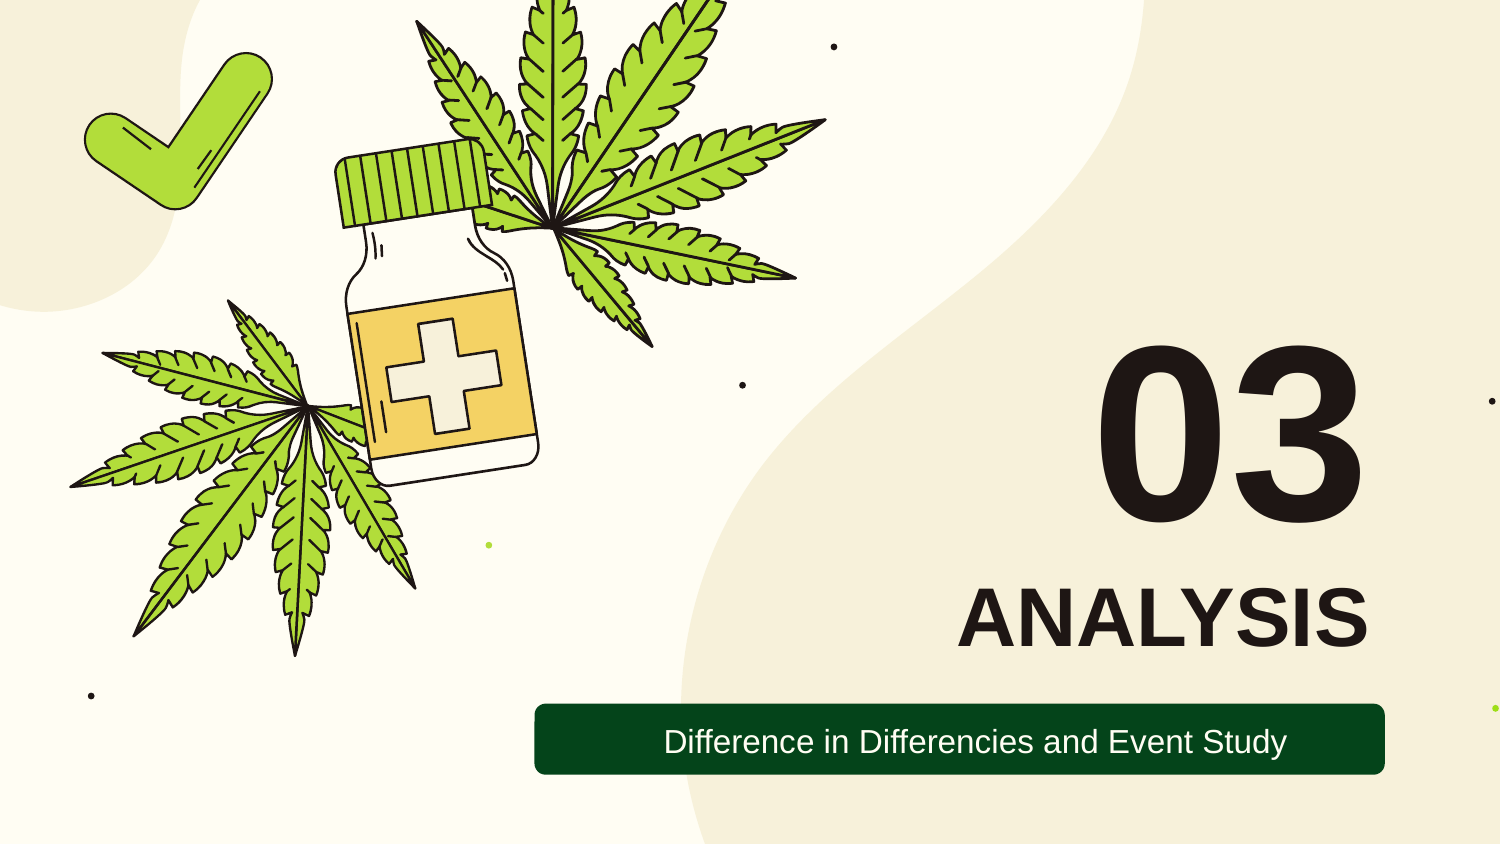

03

# ANALYSIS

Difference in Differencies and Event Study